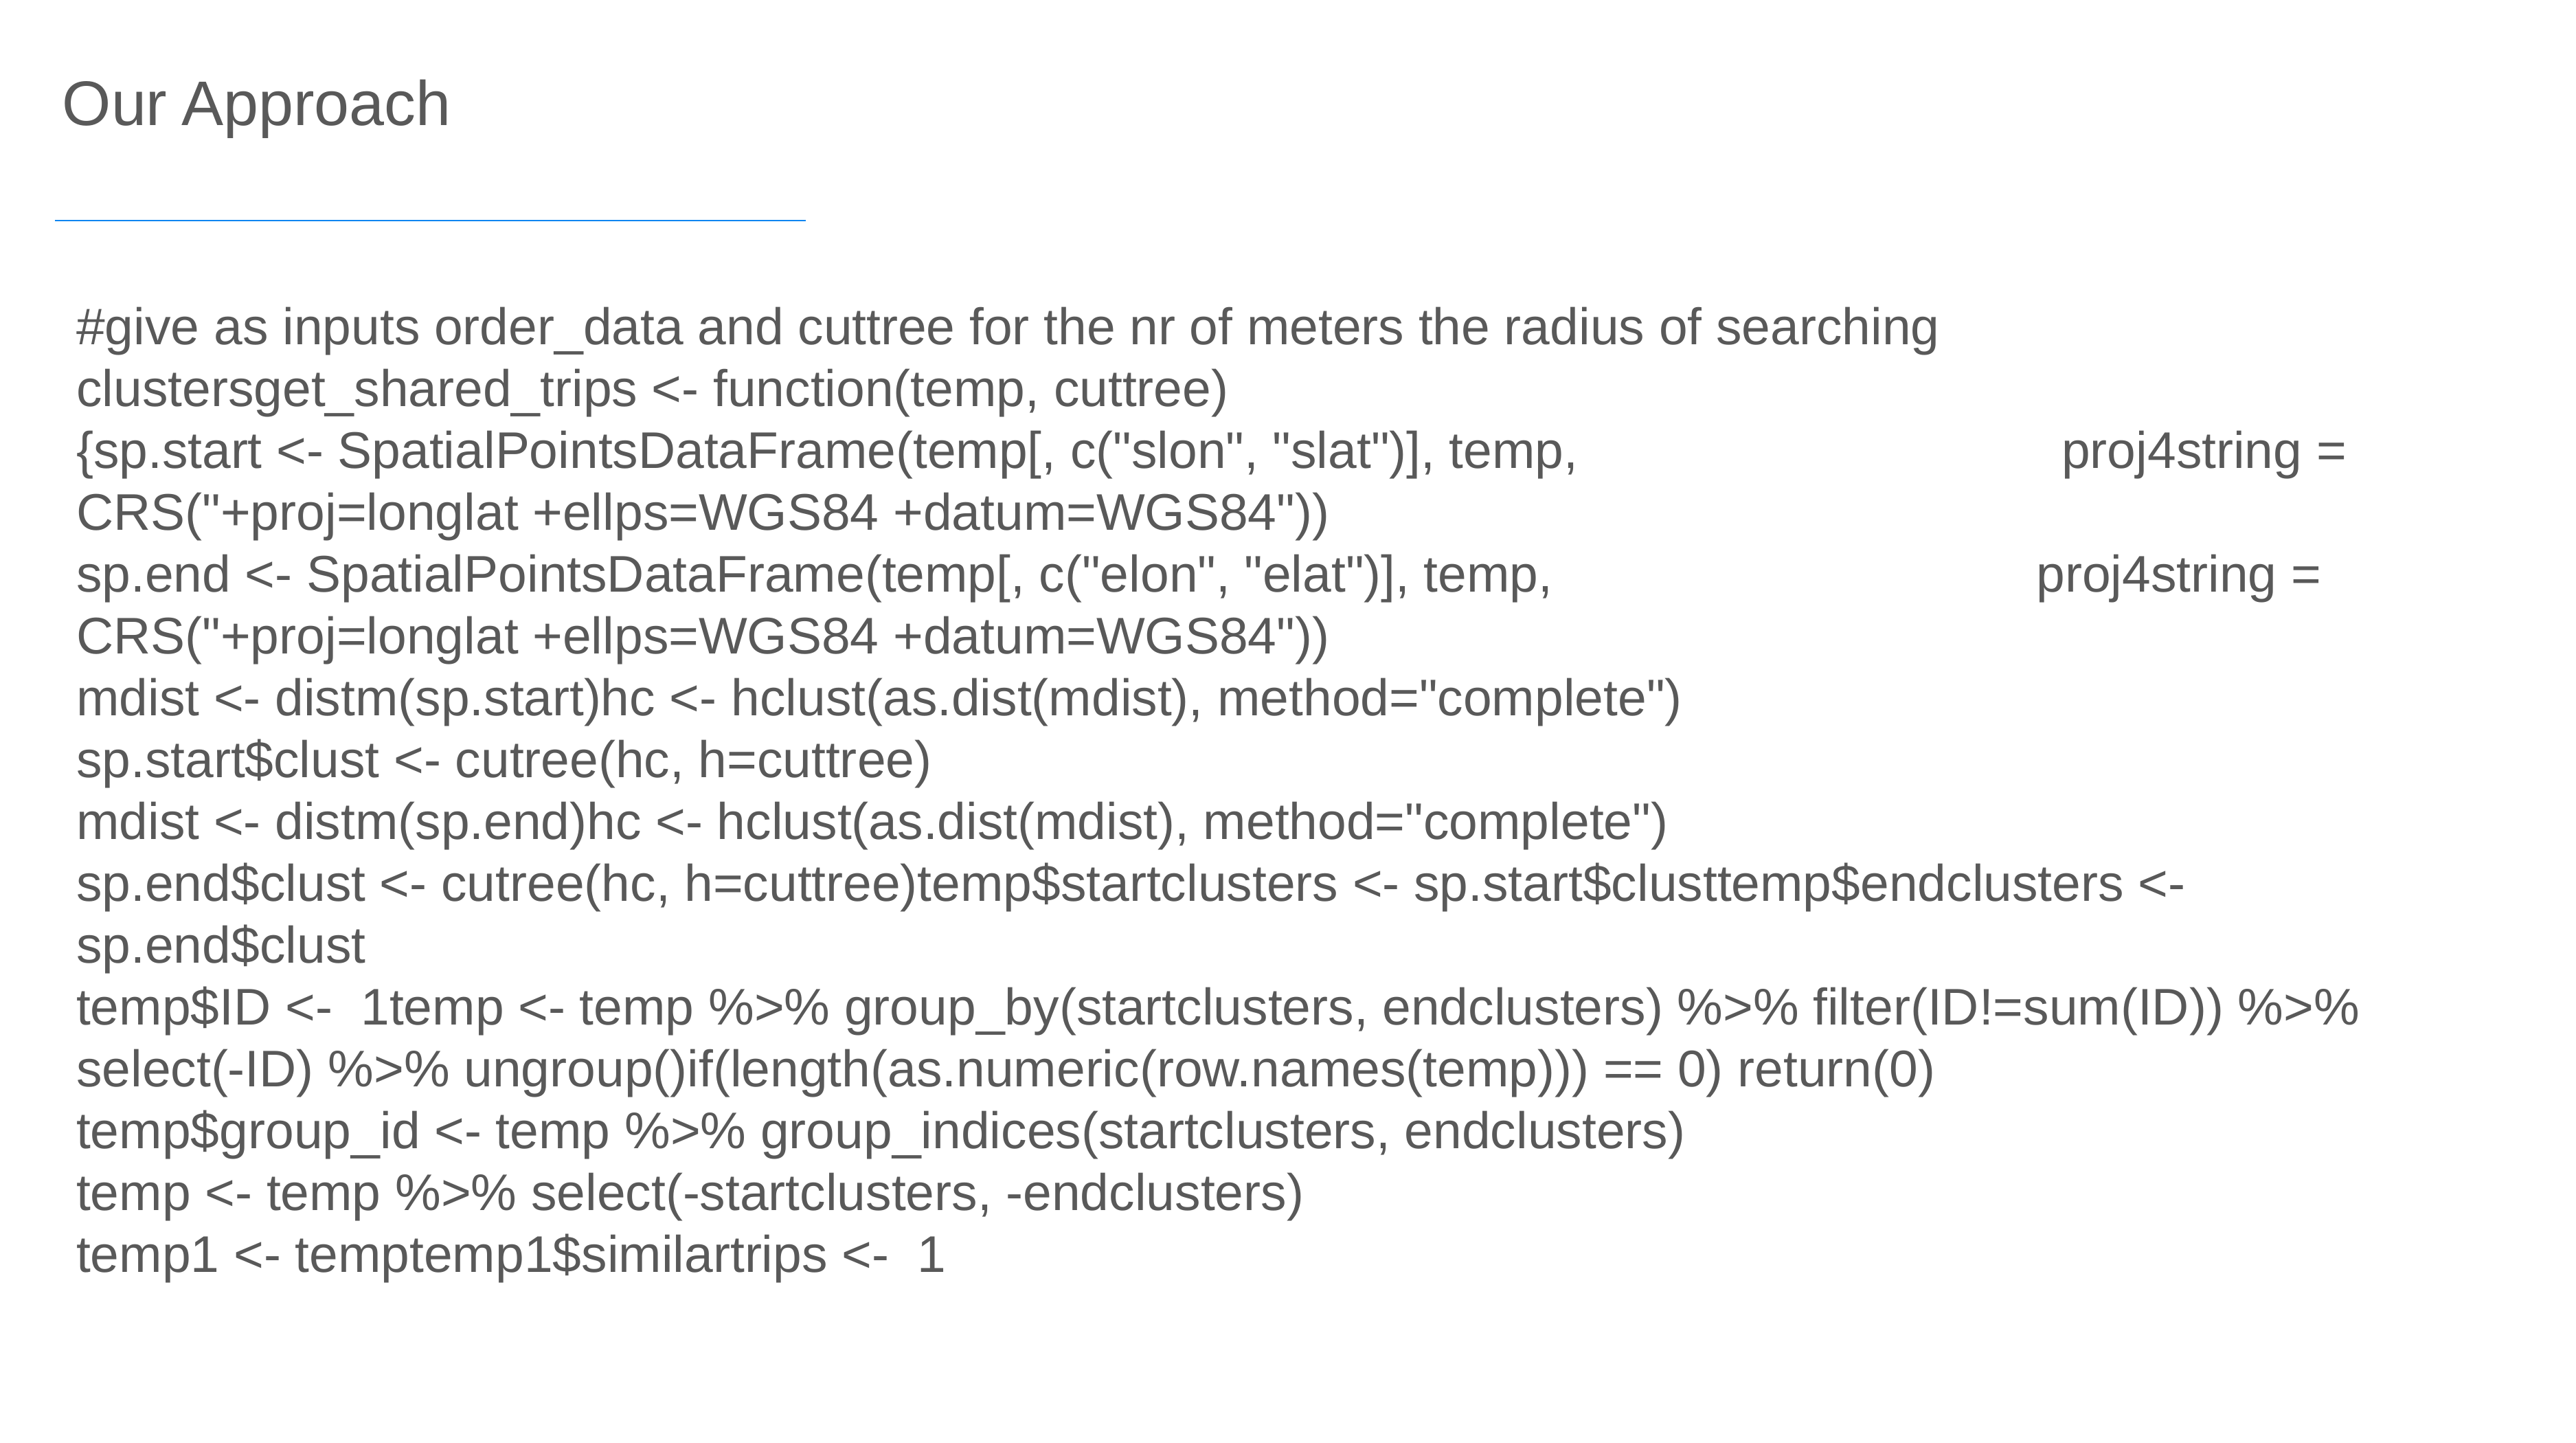

Our Approach
#give as inputs order_data and cuttree for the nr of meters the radius of searching clustersget_shared_trips <- function(temp, cuttree)
{sp.start <- SpatialPointsDataFrame(temp[, c("slon", "slat")], temp,                                  proj4string = CRS("+proj=longlat +ellps=WGS84 +datum=WGS84"))
sp.end <- SpatialPointsDataFrame(temp[, c("elon", "elat")], temp,                                  proj4string = CRS("+proj=longlat +ellps=WGS84 +datum=WGS84"))
mdist <- distm(sp.start)hc <- hclust(as.dist(mdist), method="complete")
sp.start$clust <- cutree(hc, h=cuttree)
mdist <- distm(sp.end)hc <- hclust(as.dist(mdist), method="complete")
sp.end$clust <- cutree(hc, h=cuttree)temp$startclusters <- sp.start$clusttemp$endclusters <- sp.end$clust
temp$ID <-  1temp <- temp %>% group_by(startclusters, endclusters) %>% filter(ID!=sum(ID)) %>% select(-ID) %>% ungroup()if(length(as.numeric(row.names(temp))) == 0) return(0)
temp$group_id <- temp %>% group_indices(startclusters, endclusters)
temp <- temp %>% select(-startclusters, -endclusters)
temp1 <- temptemp1$similartrips <-  1